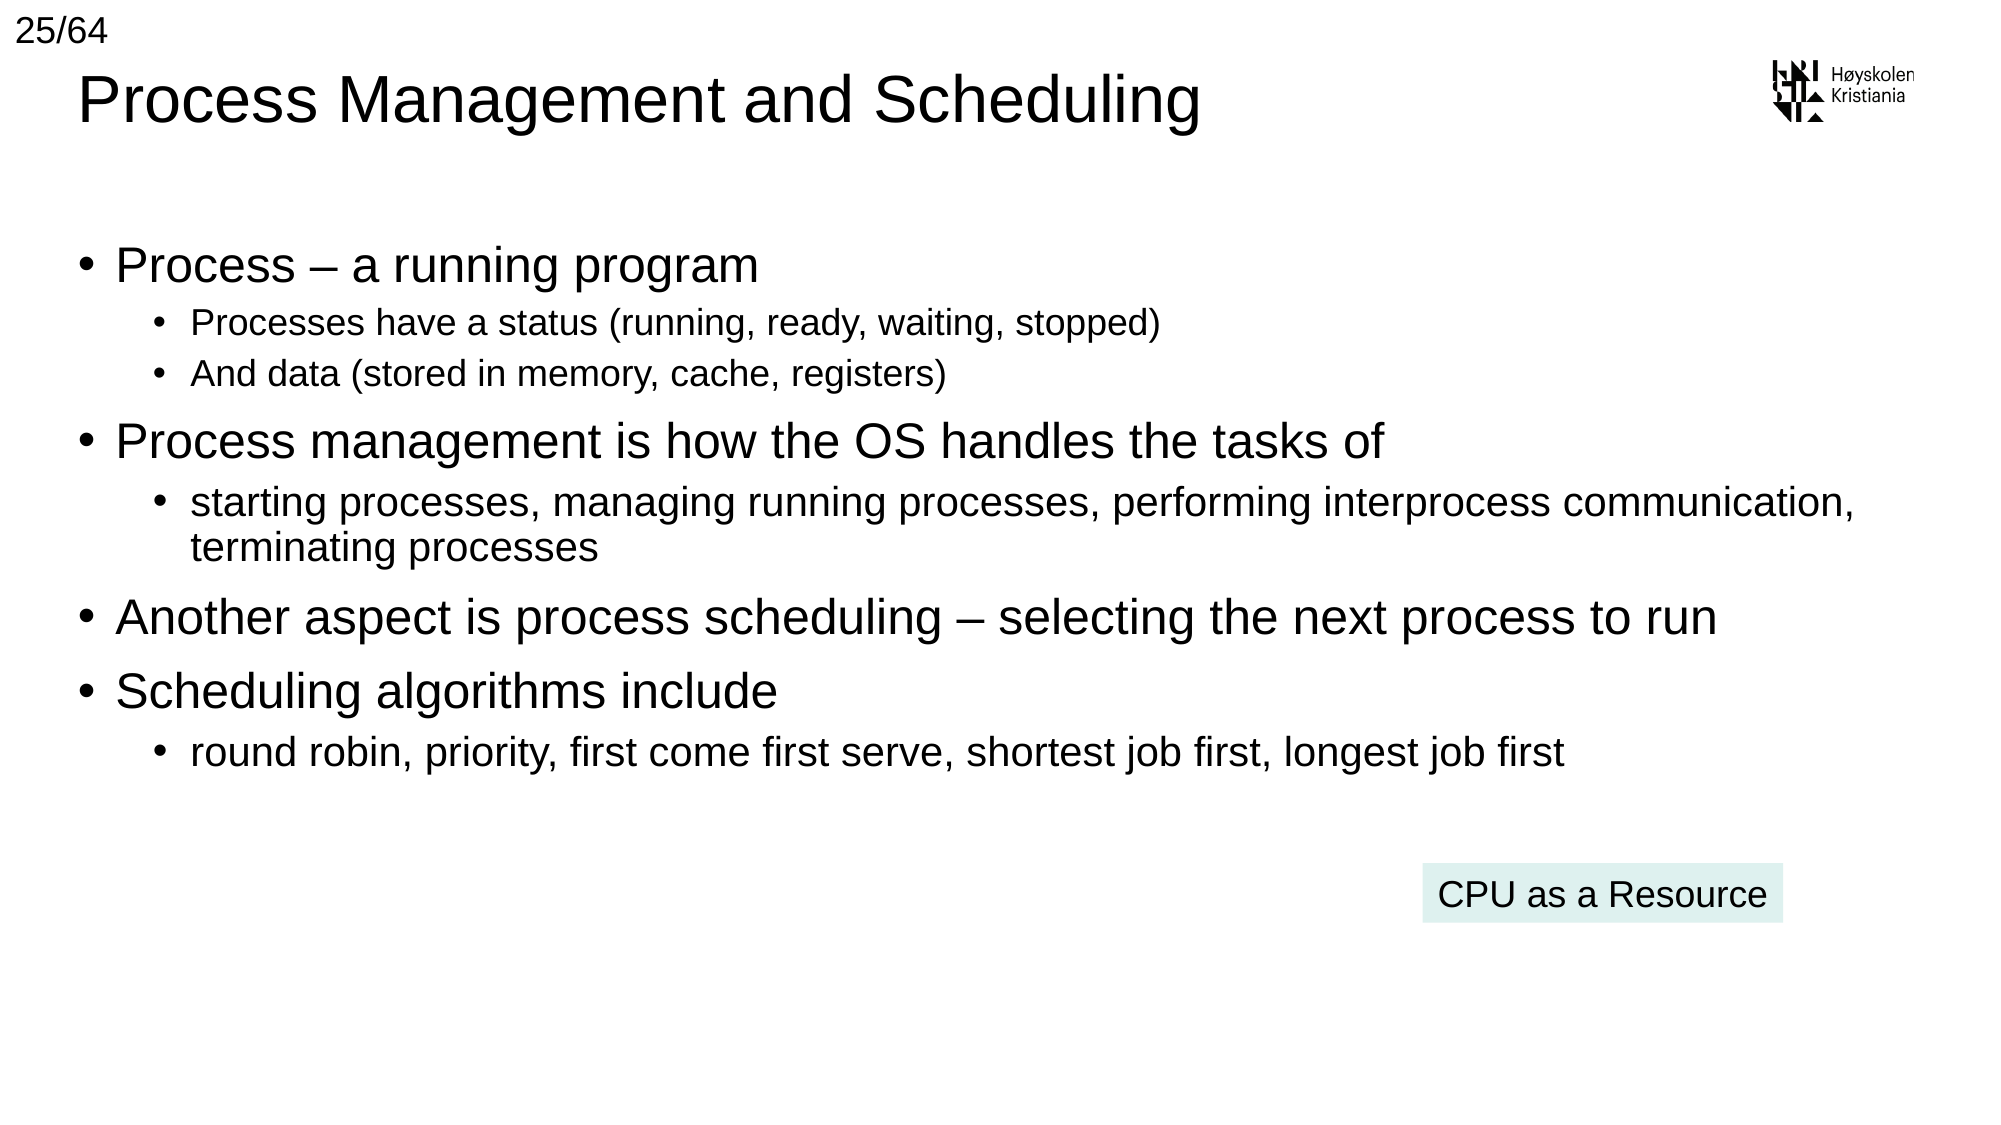

25/64
# Process Management and Scheduling
Process – a running program
Processes have a status (running, ready, waiting, stopped)
And data (stored in memory, cache, registers)
Process management is how the OS handles the tasks of
starting processes, managing running processes, performing interprocess communication, terminating processes
Another aspect is process scheduling – selecting the next process to run
Scheduling algorithms include
round robin, priority, first come first serve, shortest job first, longest job first

CPU as a Resource